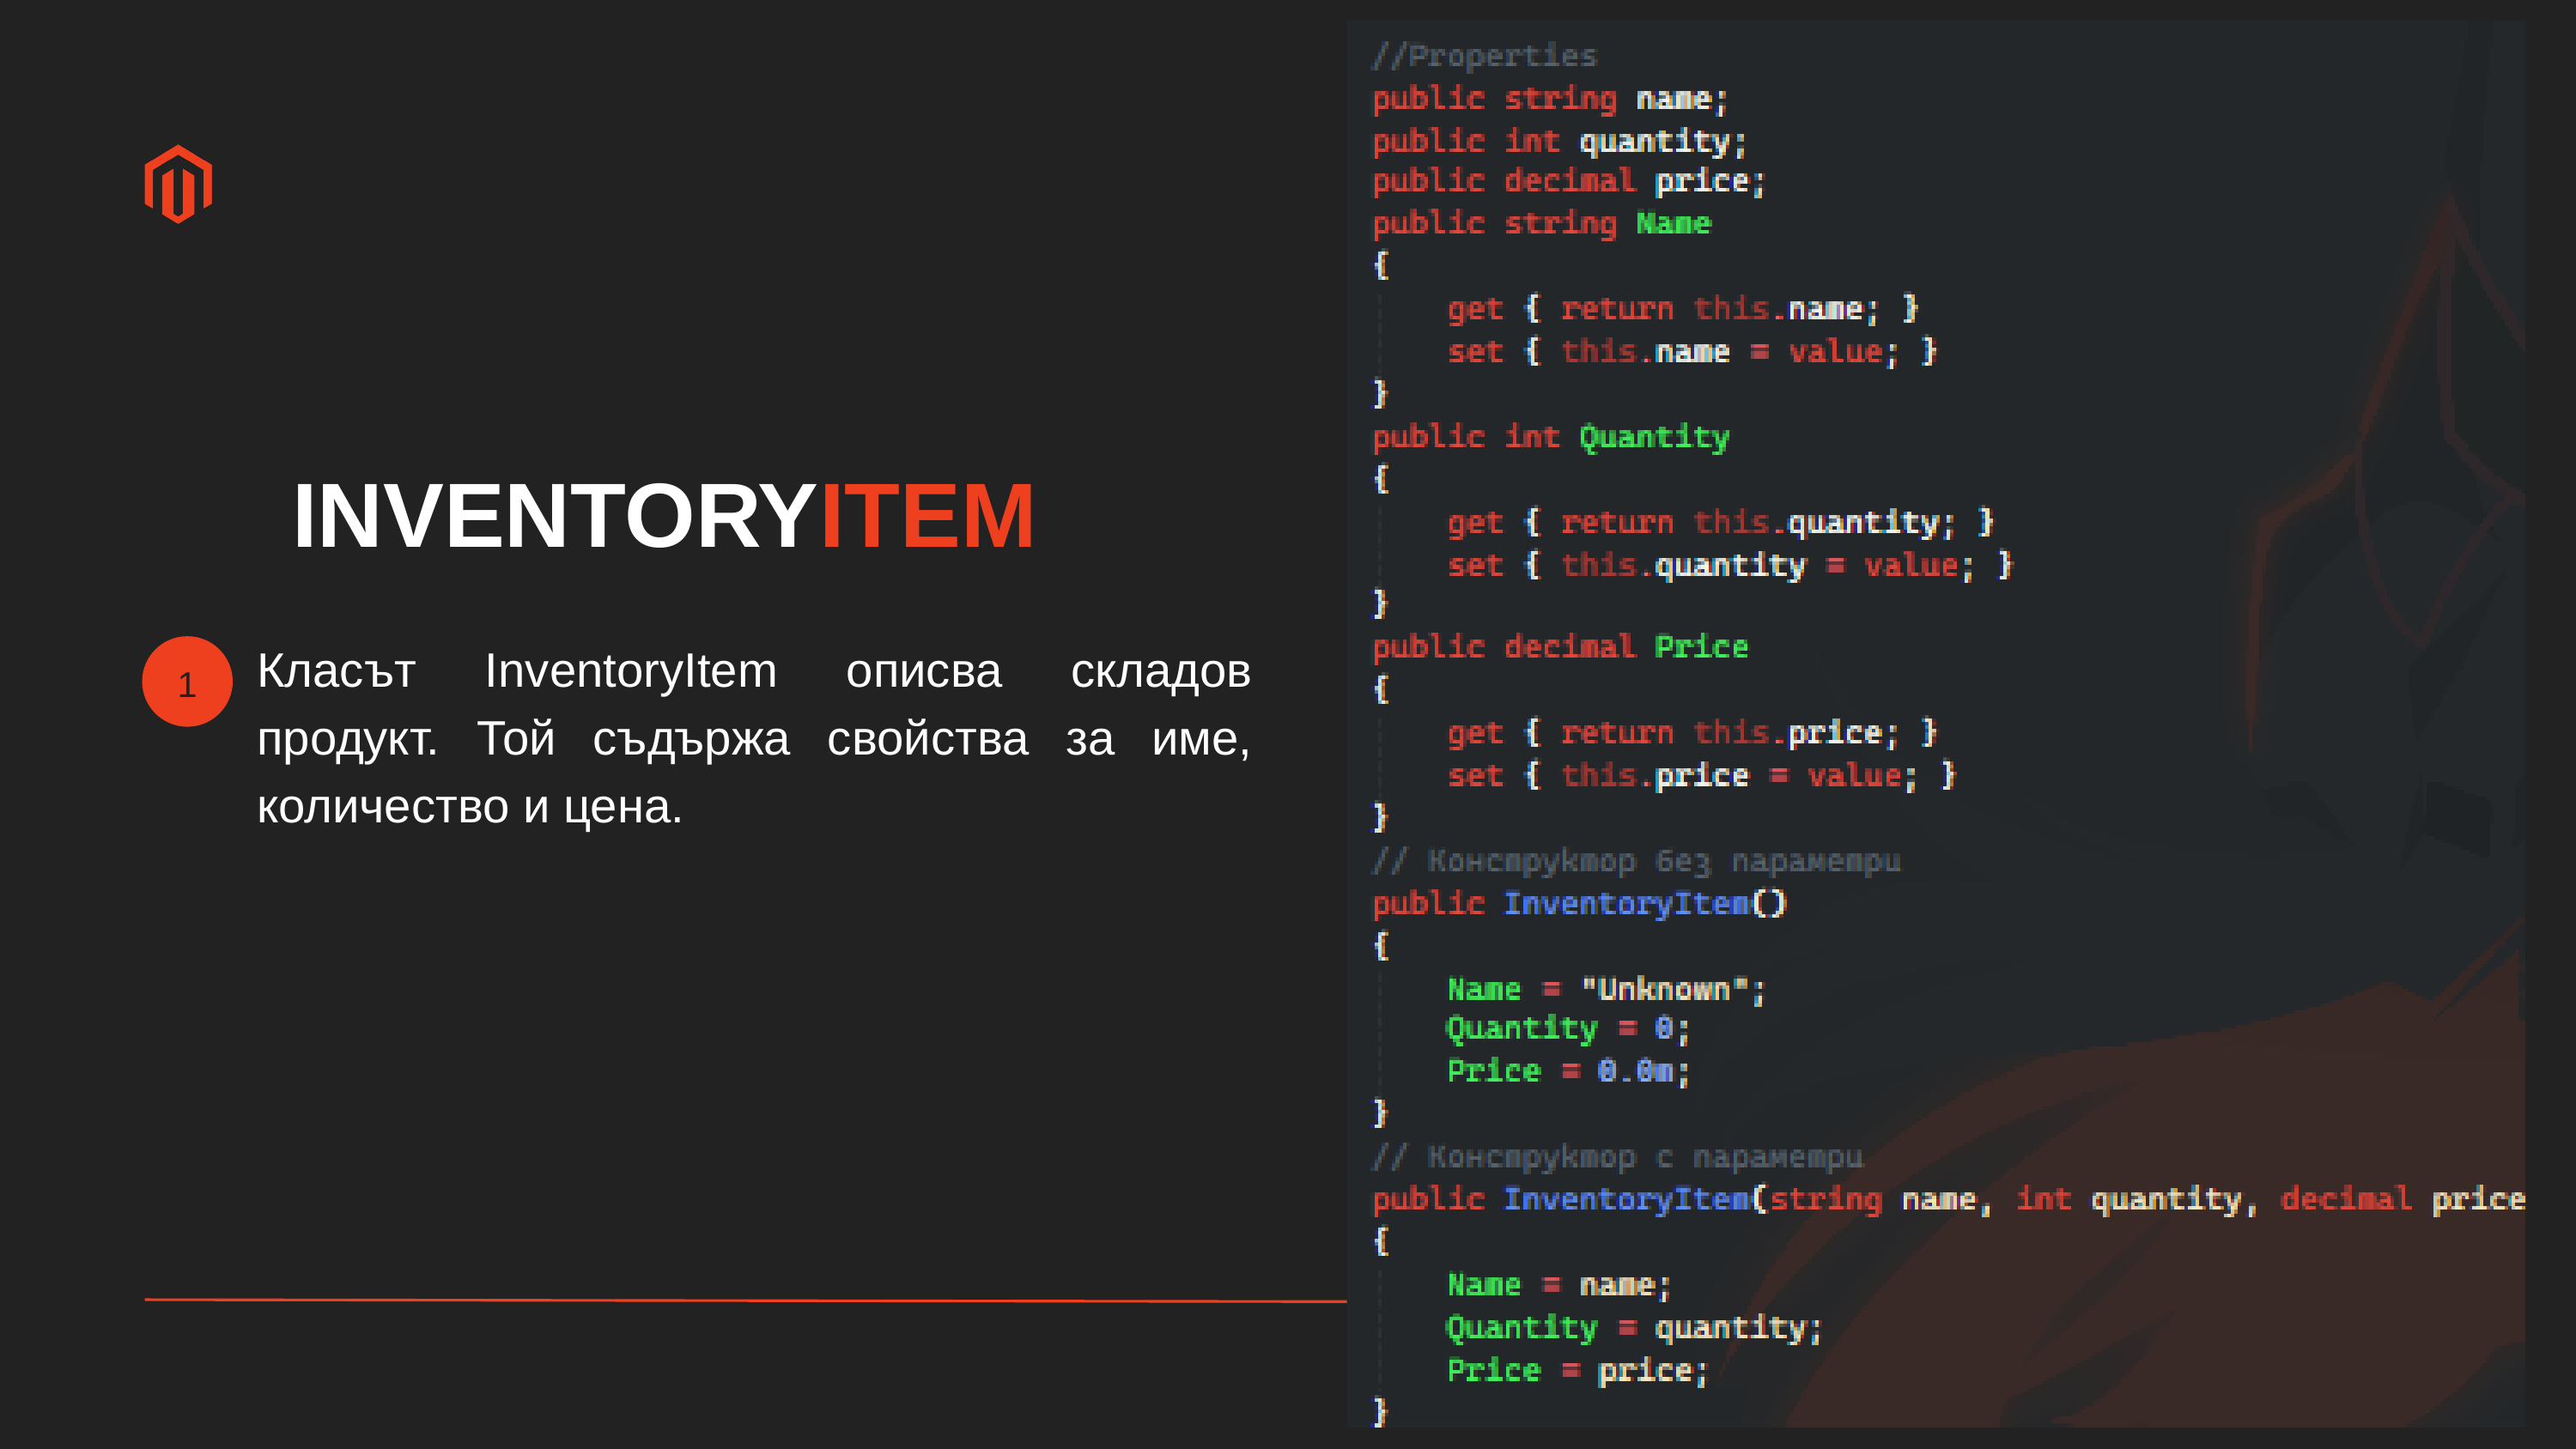

INVENTORYITEM
Класът InventoryItem описва складов продукт. Той съдържа свойства за име, количество и цена.

1